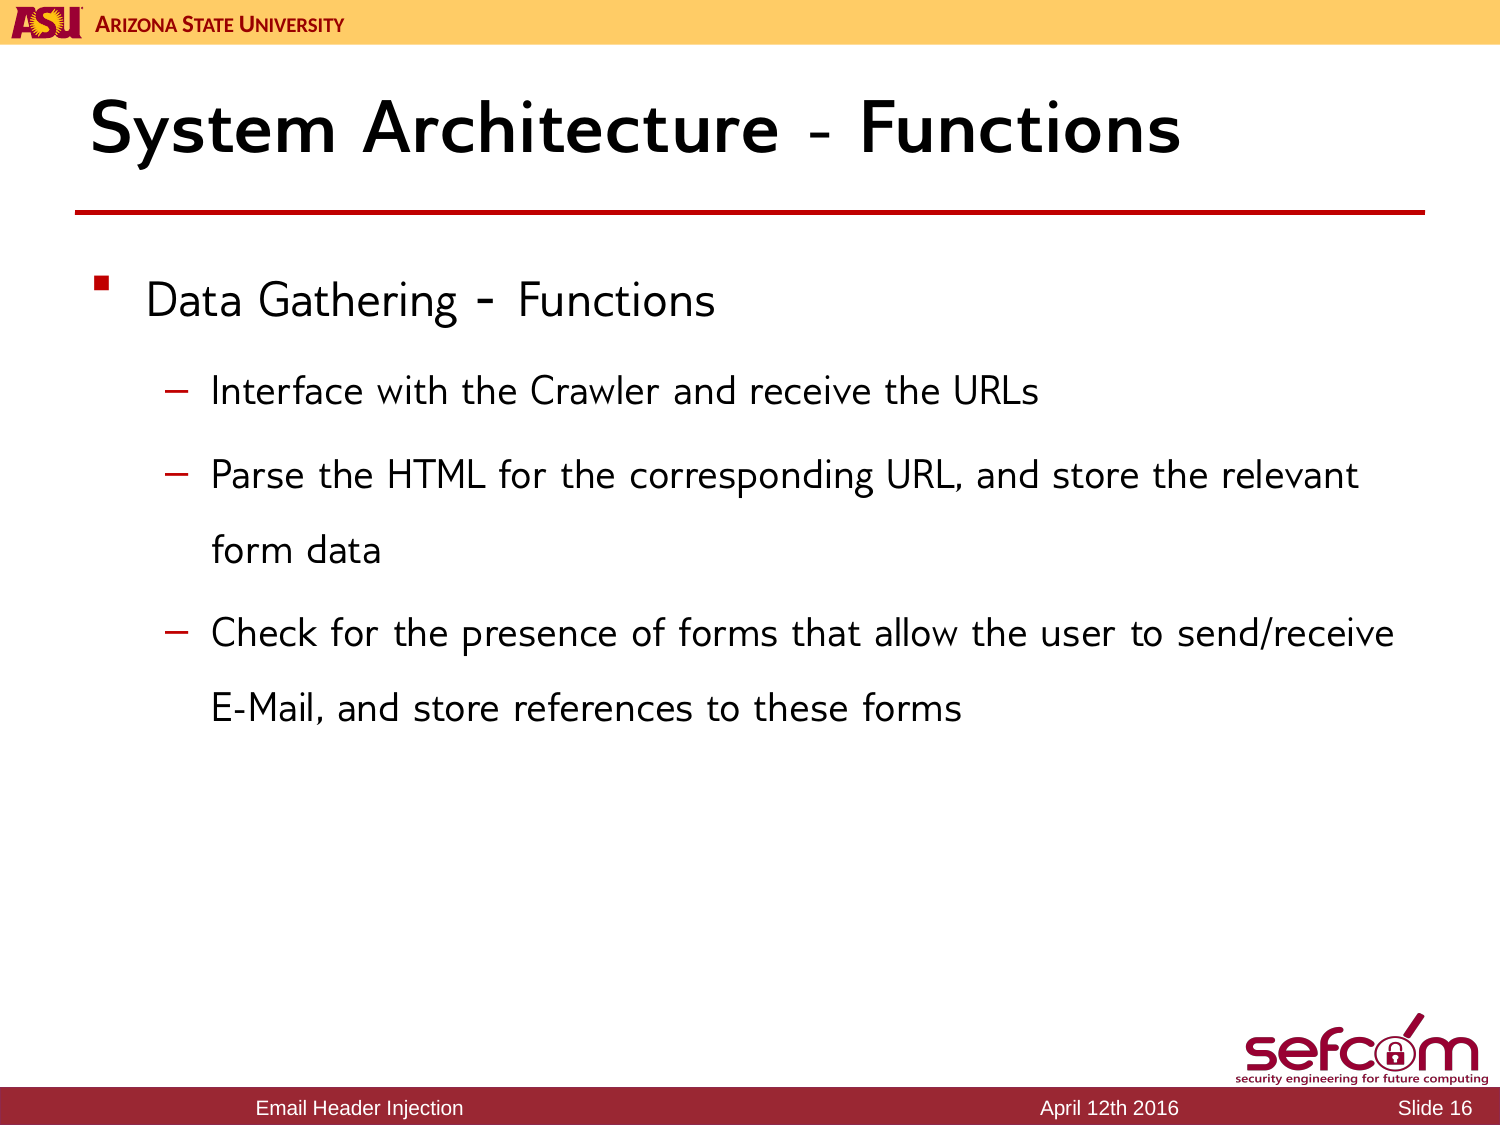

# System Architecture - Functions
Data Gathering - Functions
Interface with the Crawler and receive the URLs
Parse the HTML for the corresponding URL, and store the relevant form data
Check for the presence of forms that allow the user to send/receive E-Mail, and store references to these forms
Email Header Injection
April 12th 2016
Slide 16